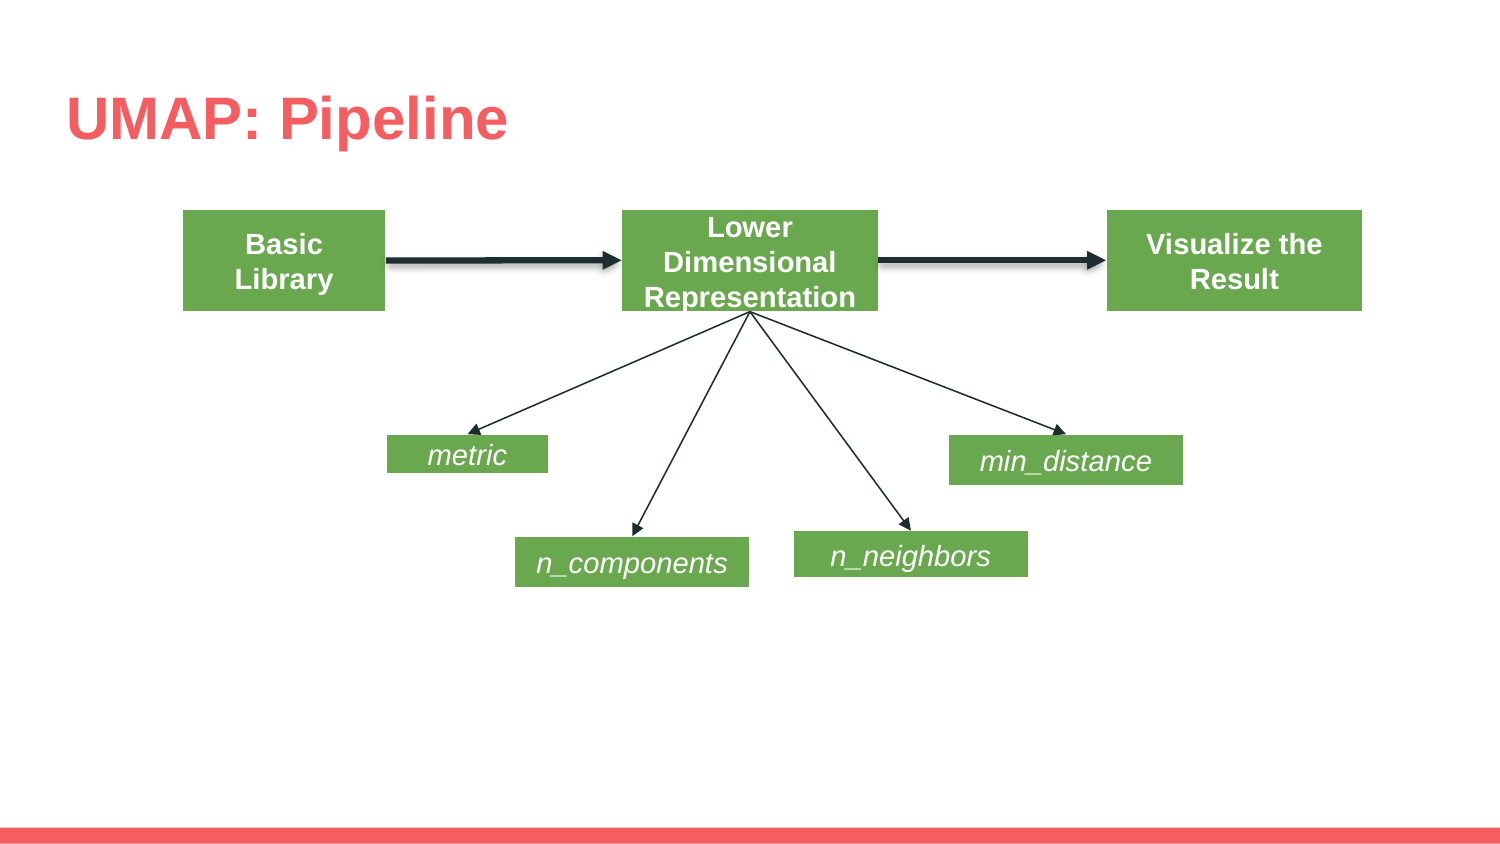

# UMAP: Pipeline
Lower Dimensional Representation
Visualize the Result
Basic Library
metric
min_distance
n_neighbors
n_components